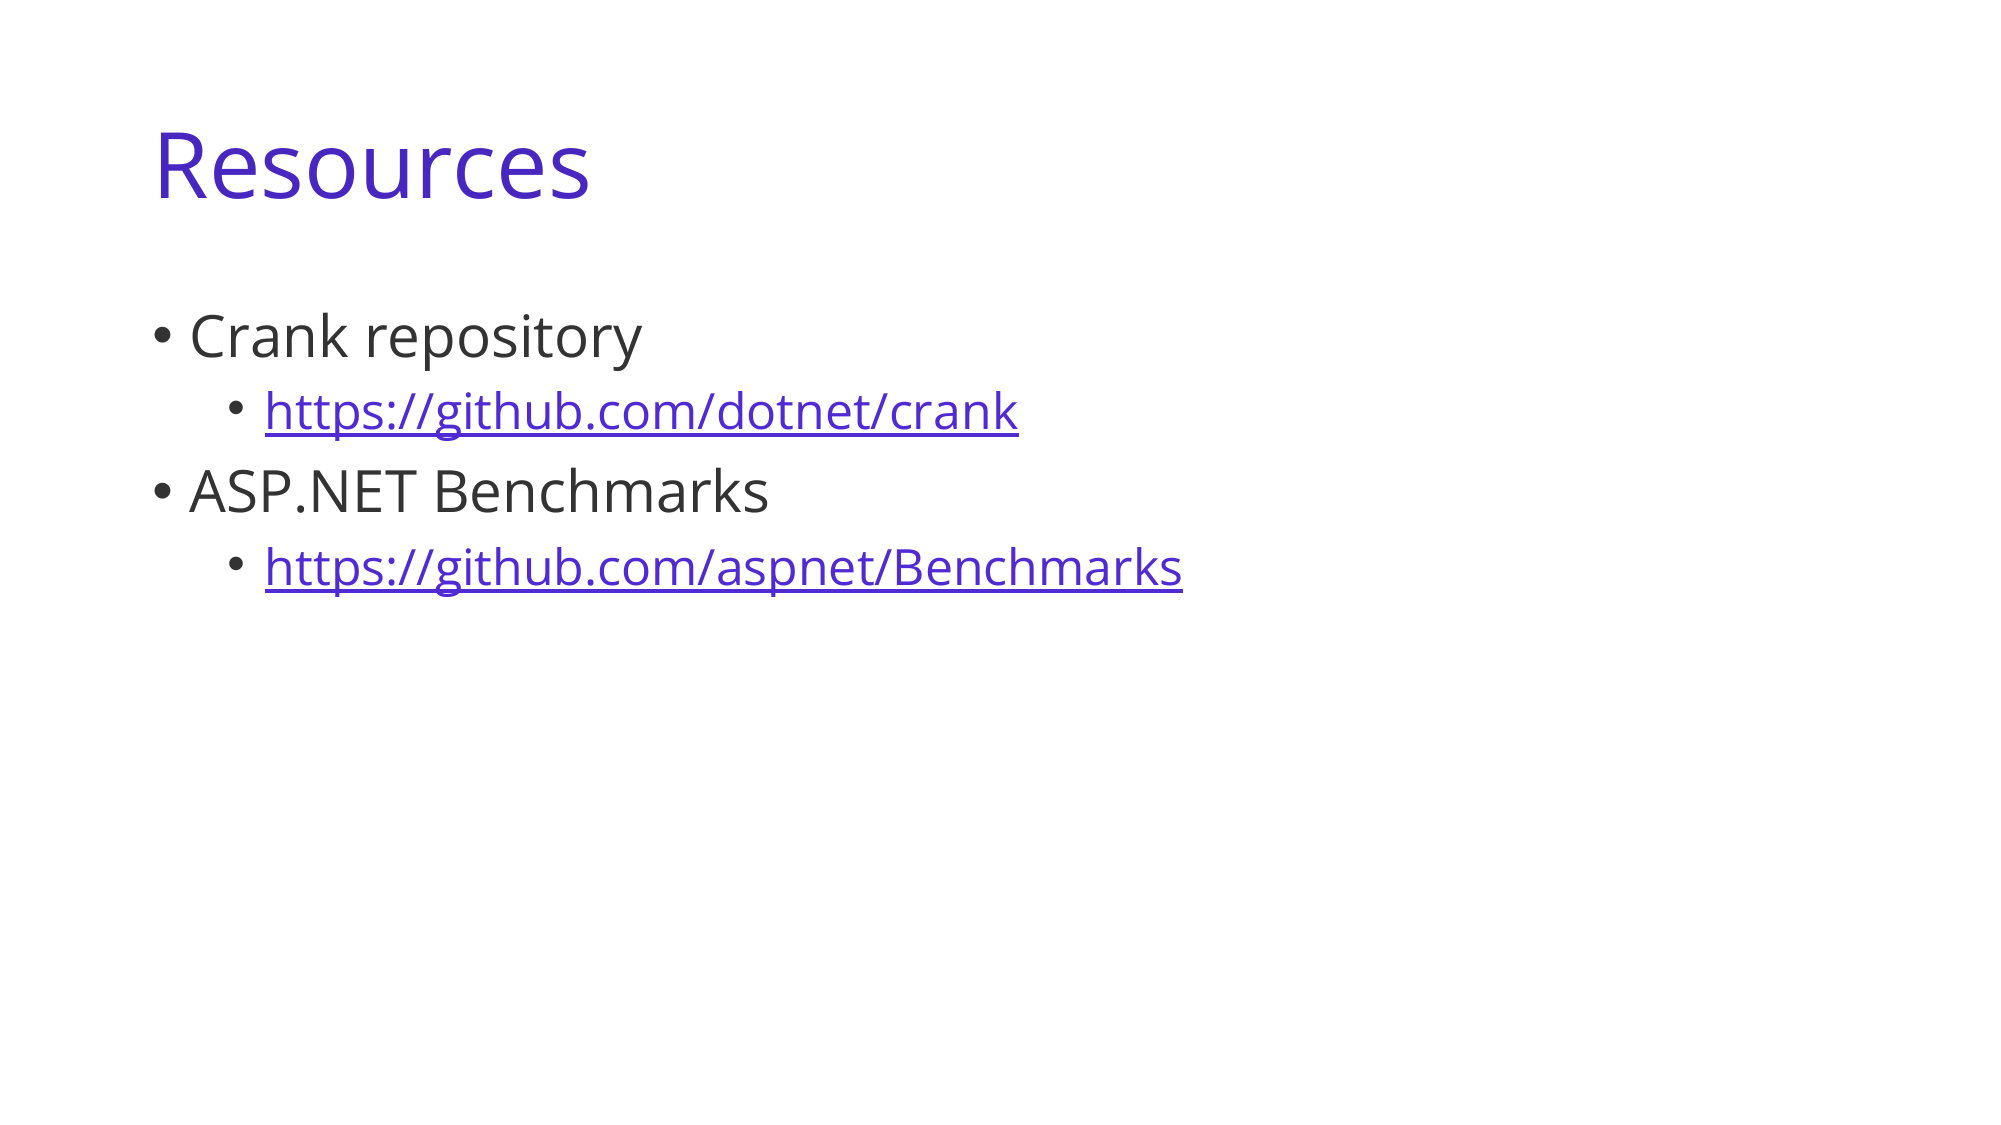

# Resources
Crank repository
https://github.com/dotnet/crank
ASP.NET Benchmarks
https://github.com/aspnet/Benchmarks